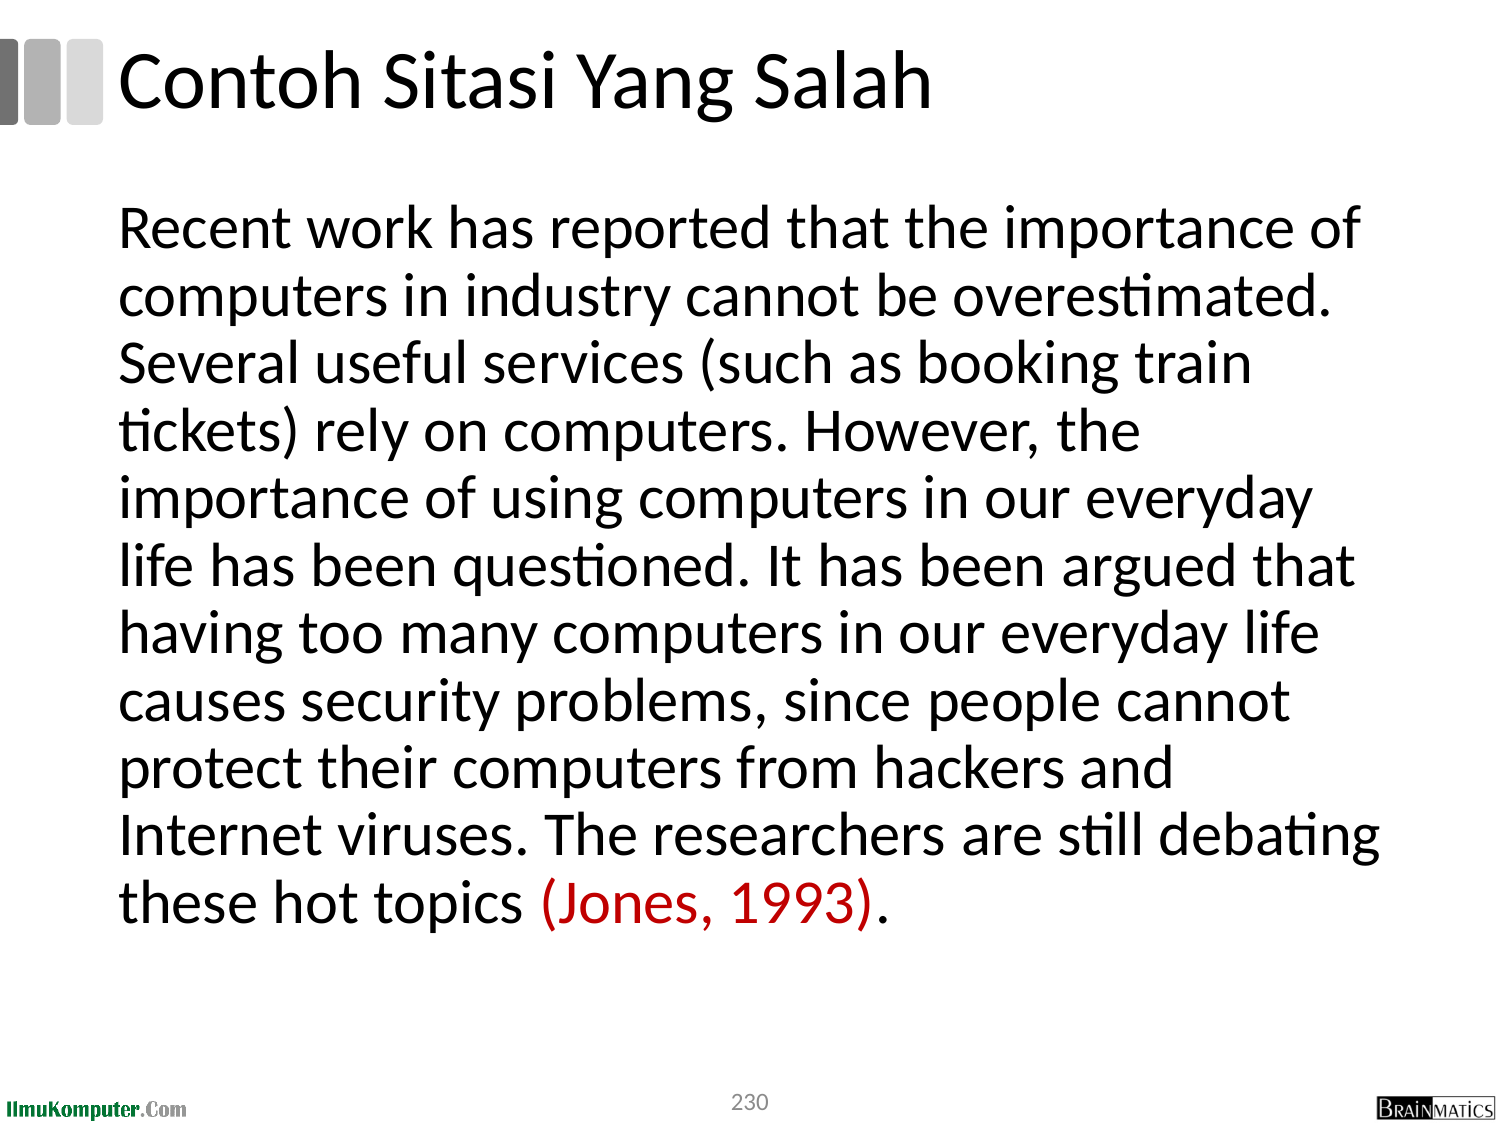

# Contoh Sitasi Yang Salah
Recent work has reported that the importance of computers in industry cannot be overestimated. Several useful services (such as booking train tickets) rely on computers. However, the importance of using computers in our everyday life has been questioned. It has been argued that having too many computers in our everyday life causes security problems, since people cannot protect their computers from hackers and Internet viruses. The researchers are still debating these hot topics (Jones, 1993).
230